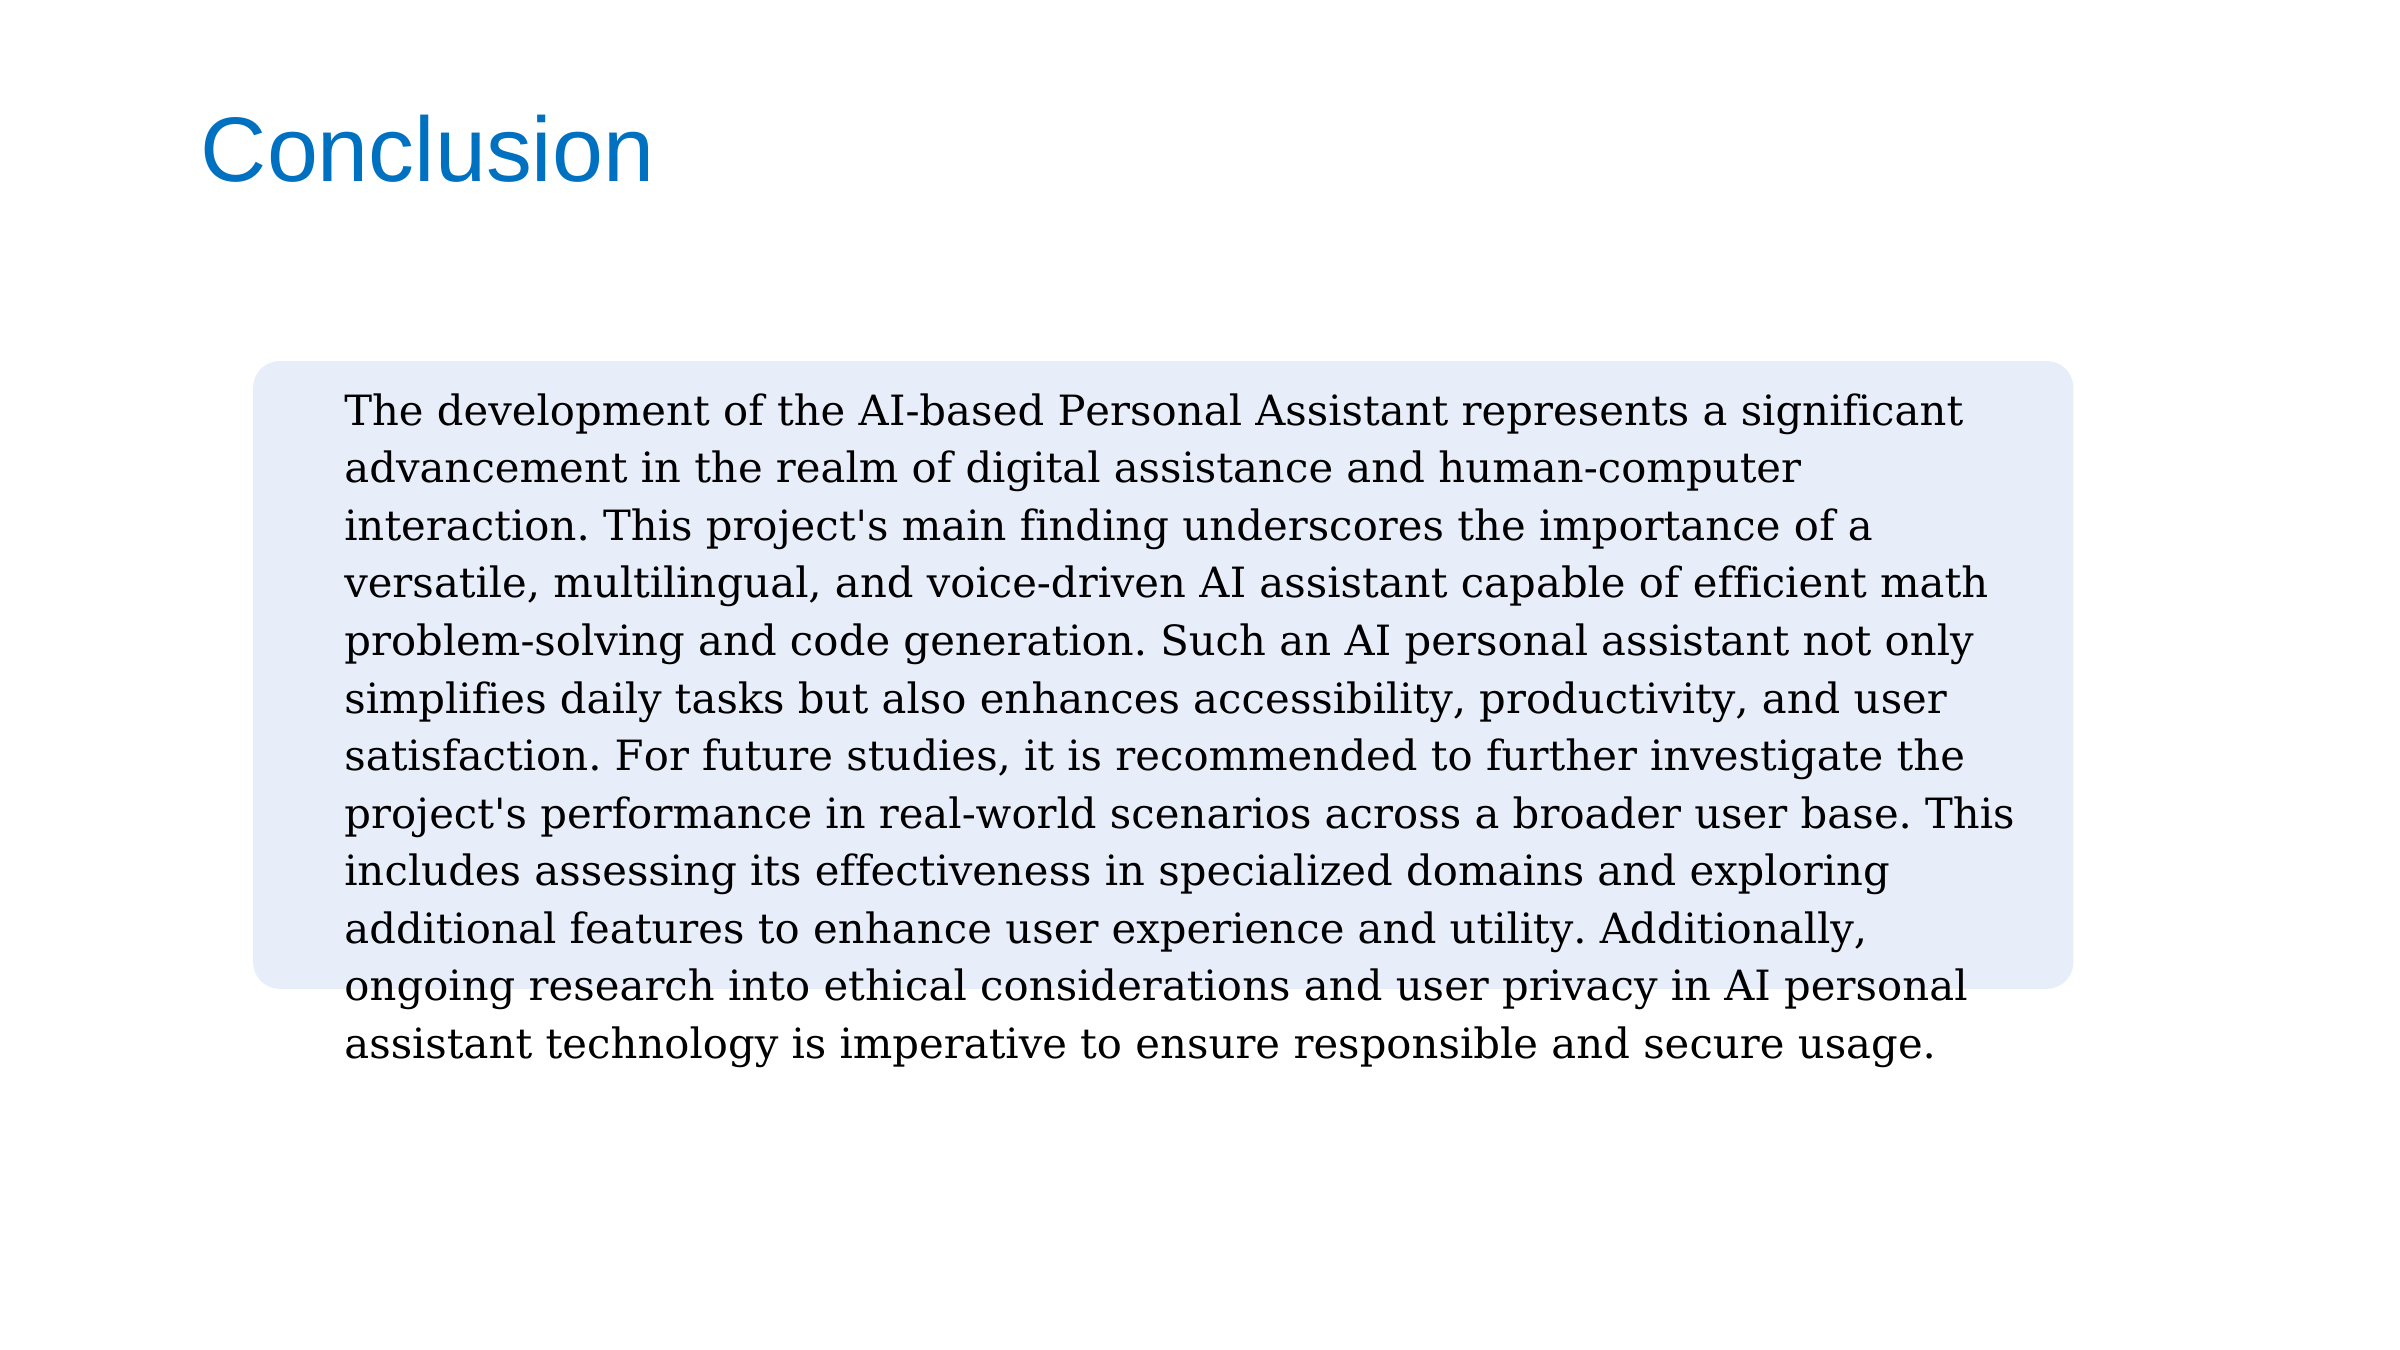

Conclusion
The development of the AI-based Personal Assistant represents a significant advancement in the realm of digital assistance and human-computer interaction. This project's main finding underscores the importance of a versatile, multilingual, and voice-driven AI assistant capable of efficient math problem-solving and code generation. Such an AI personal assistant not only simplifies daily tasks but also enhances accessibility, productivity, and user satisfaction. For future studies, it is recommended to further investigate the project's performance in real-world scenarios across a broader user base. This includes assessing its effectiveness in specialized domains and exploring additional features to enhance user experience and utility. Additionally, ongoing research into ethical considerations and user privacy in AI personal assistant technology is imperative to ensure responsible and secure usage.